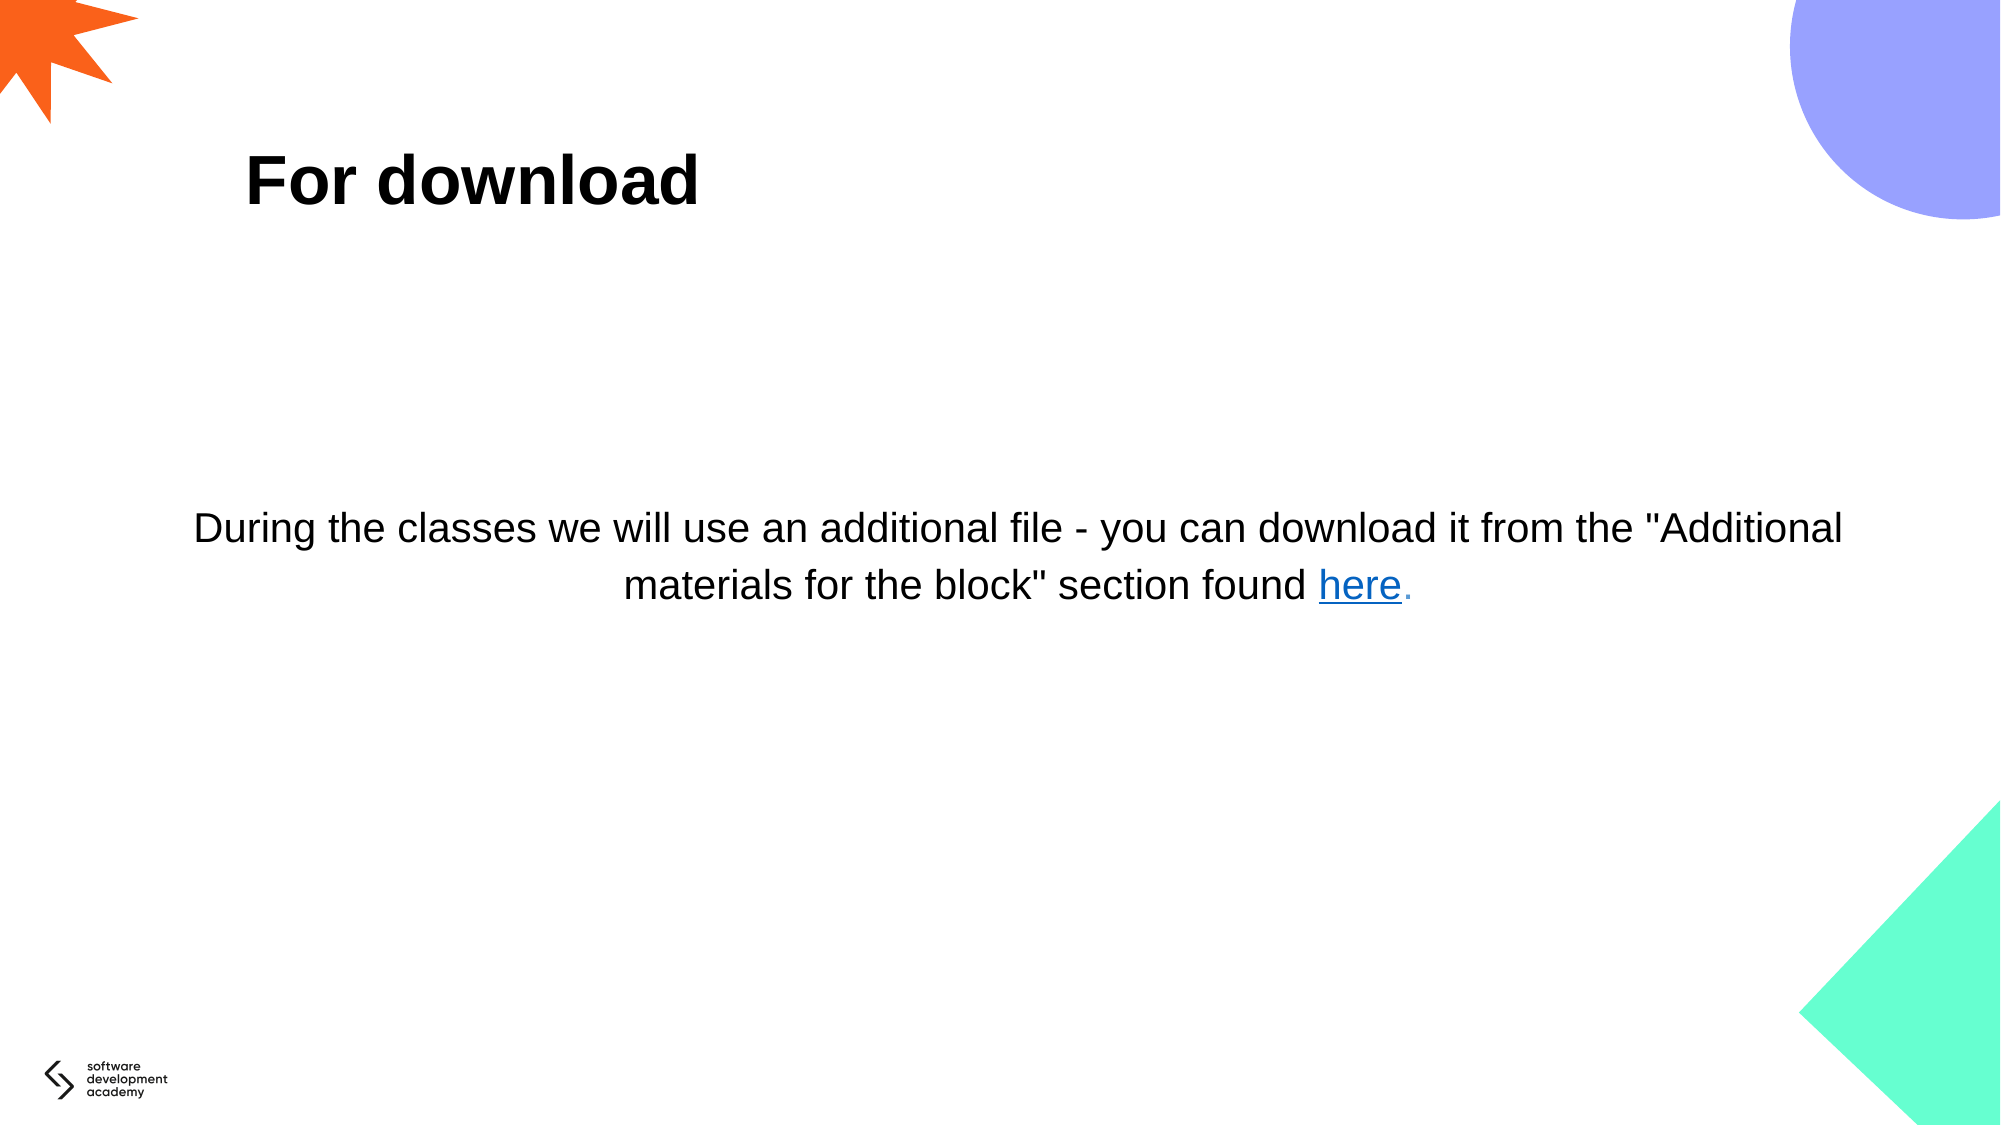

# For download
During the classes we will use an additional file - you can download it from the "Additional materials for the block" section found here.